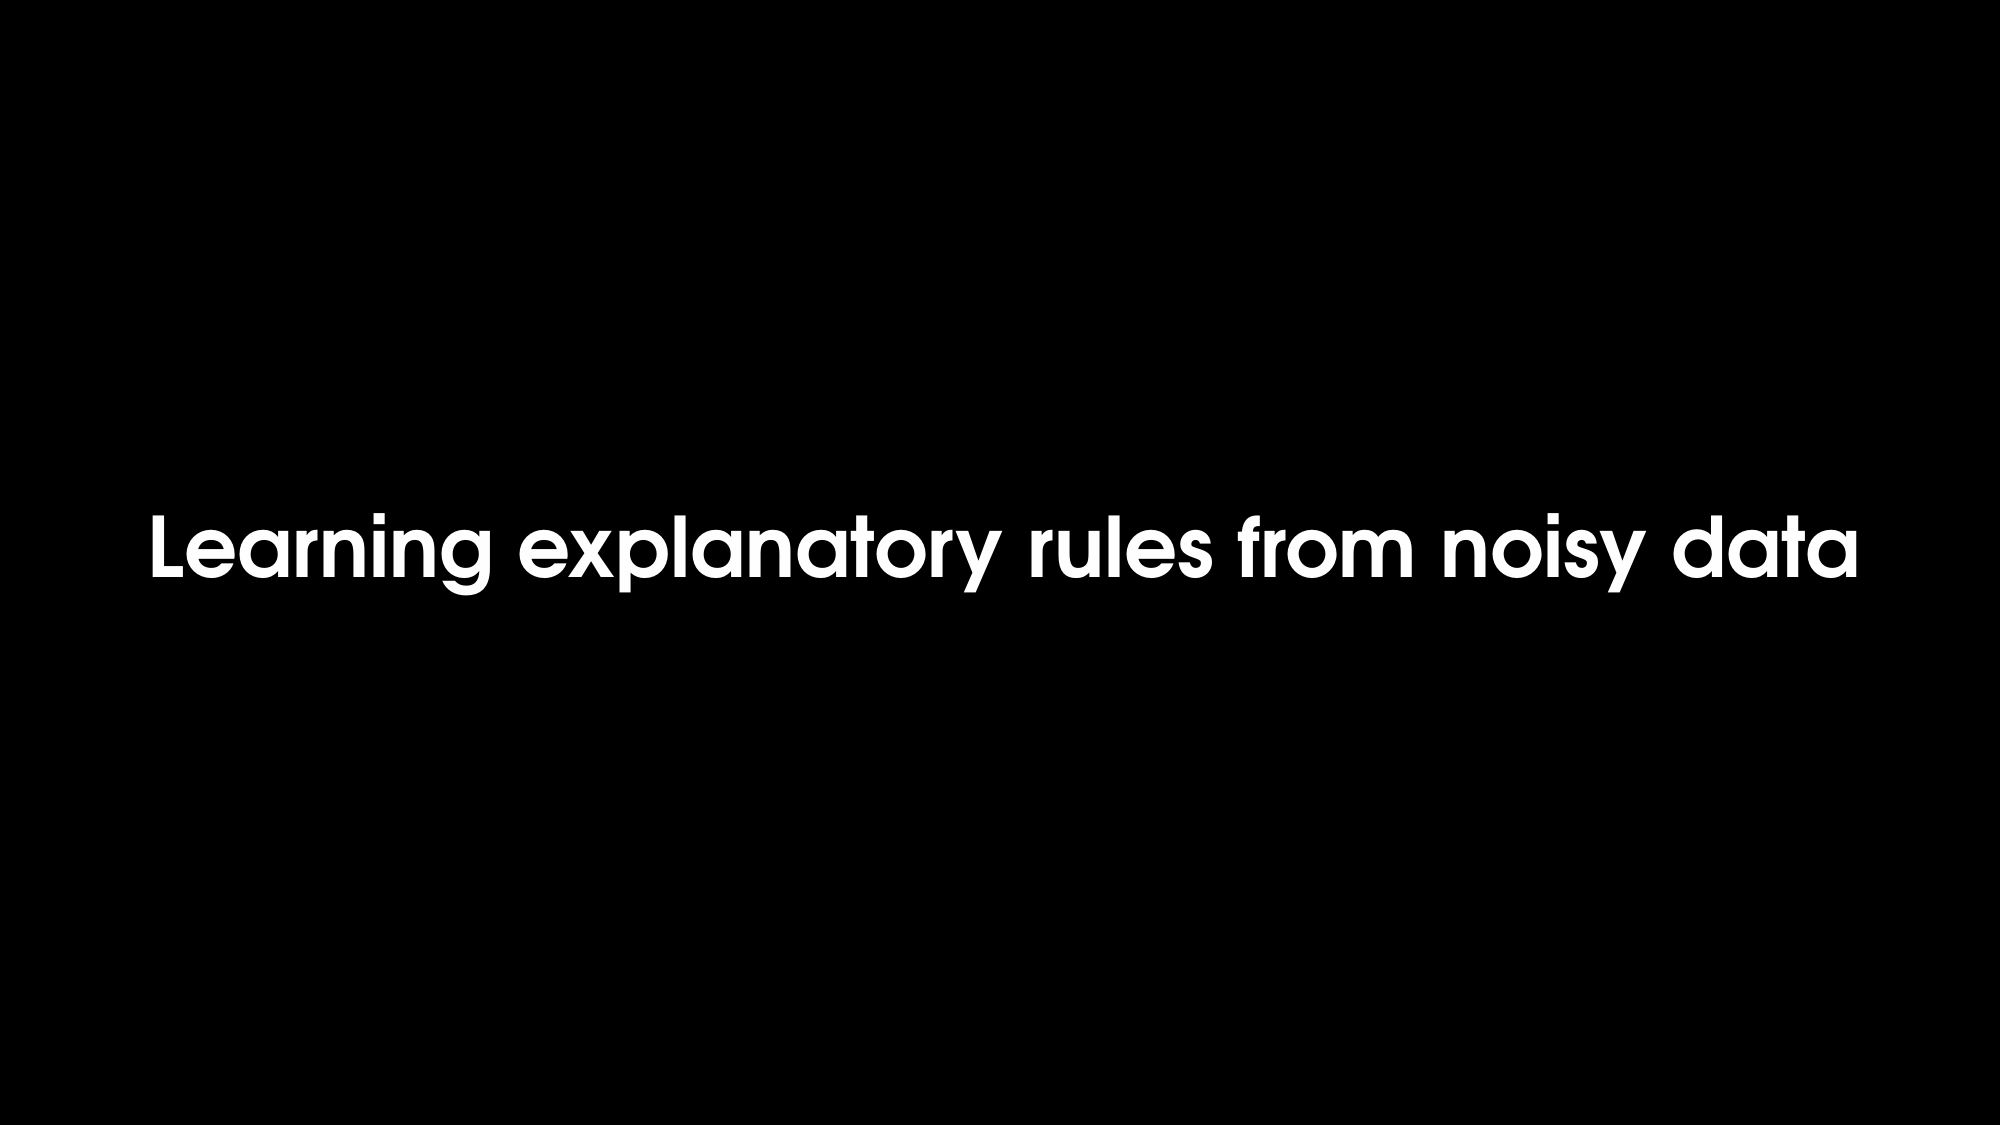

# Learning explanatory rules from noisy data